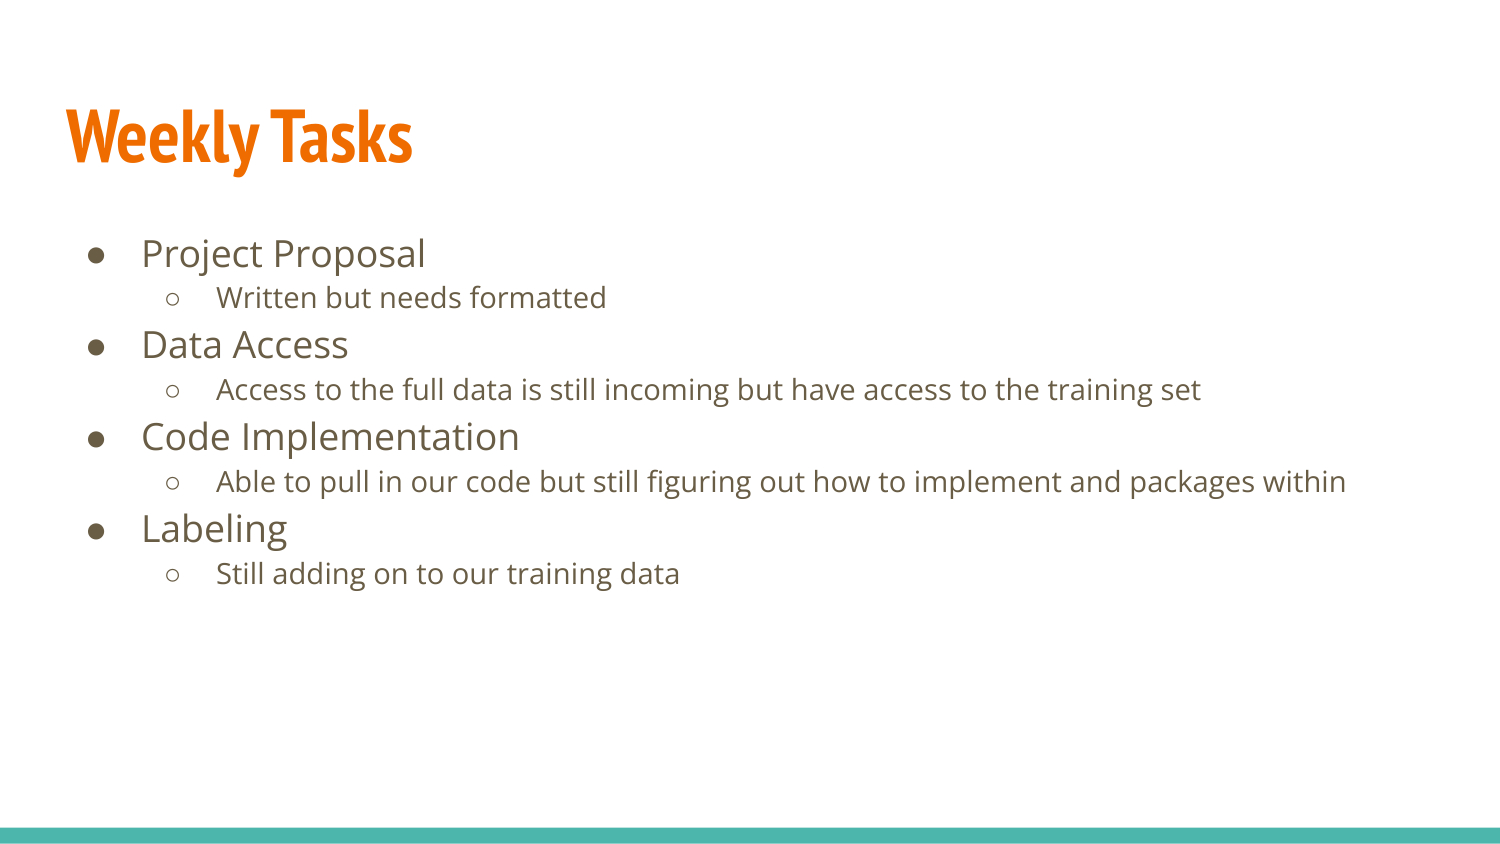

# Weekly Tasks
Project Proposal
Written but needs formatted
Data Access
Access to the full data is still incoming but have access to the training set
Code Implementation
Able to pull in our code but still figuring out how to implement and packages within
Labeling
Still adding on to our training data